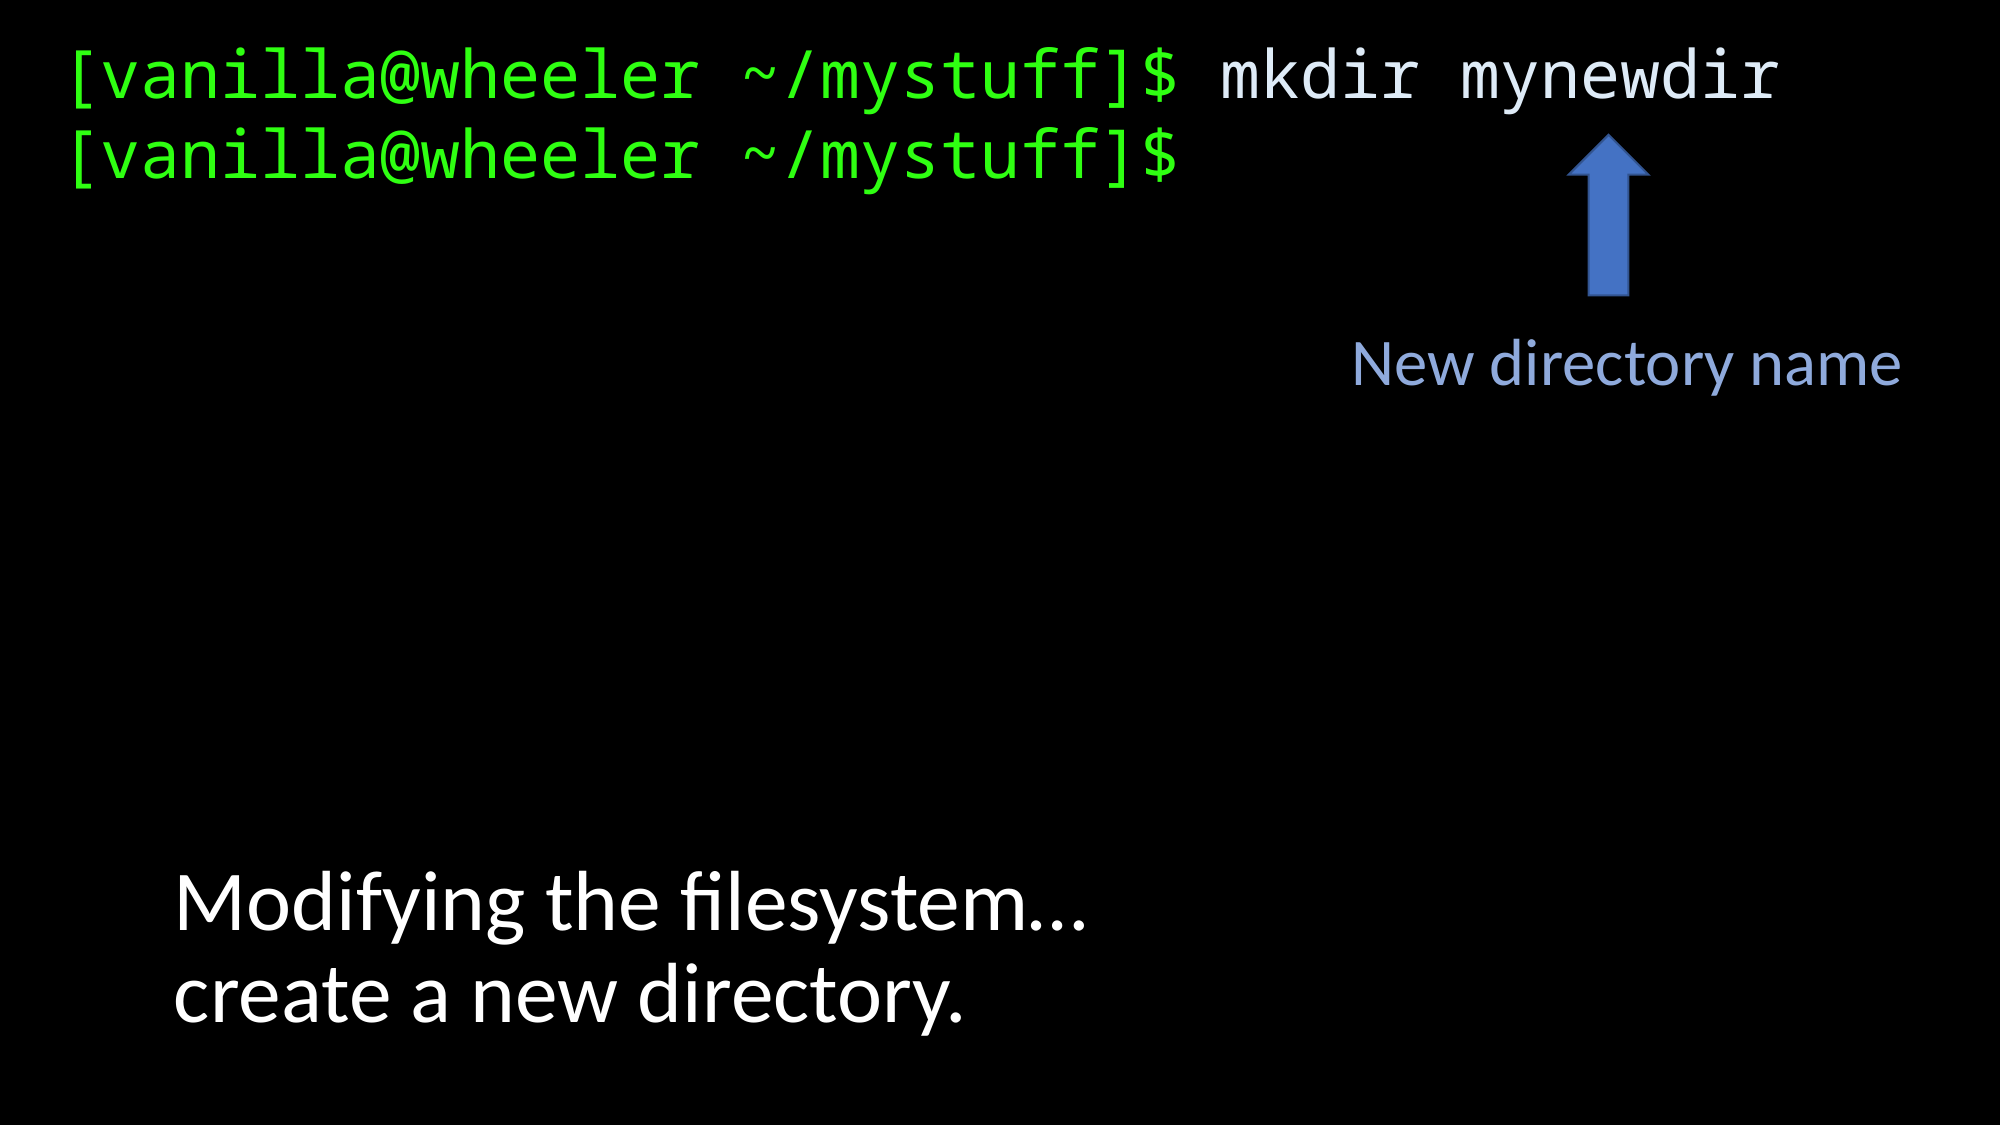

[vanilla@wheeler ~/mystuff]$ mkdir mynewdir
[vanilla@wheeler ~/mystuff]$

New directory name

Modifying the filesystem… create a new directory.